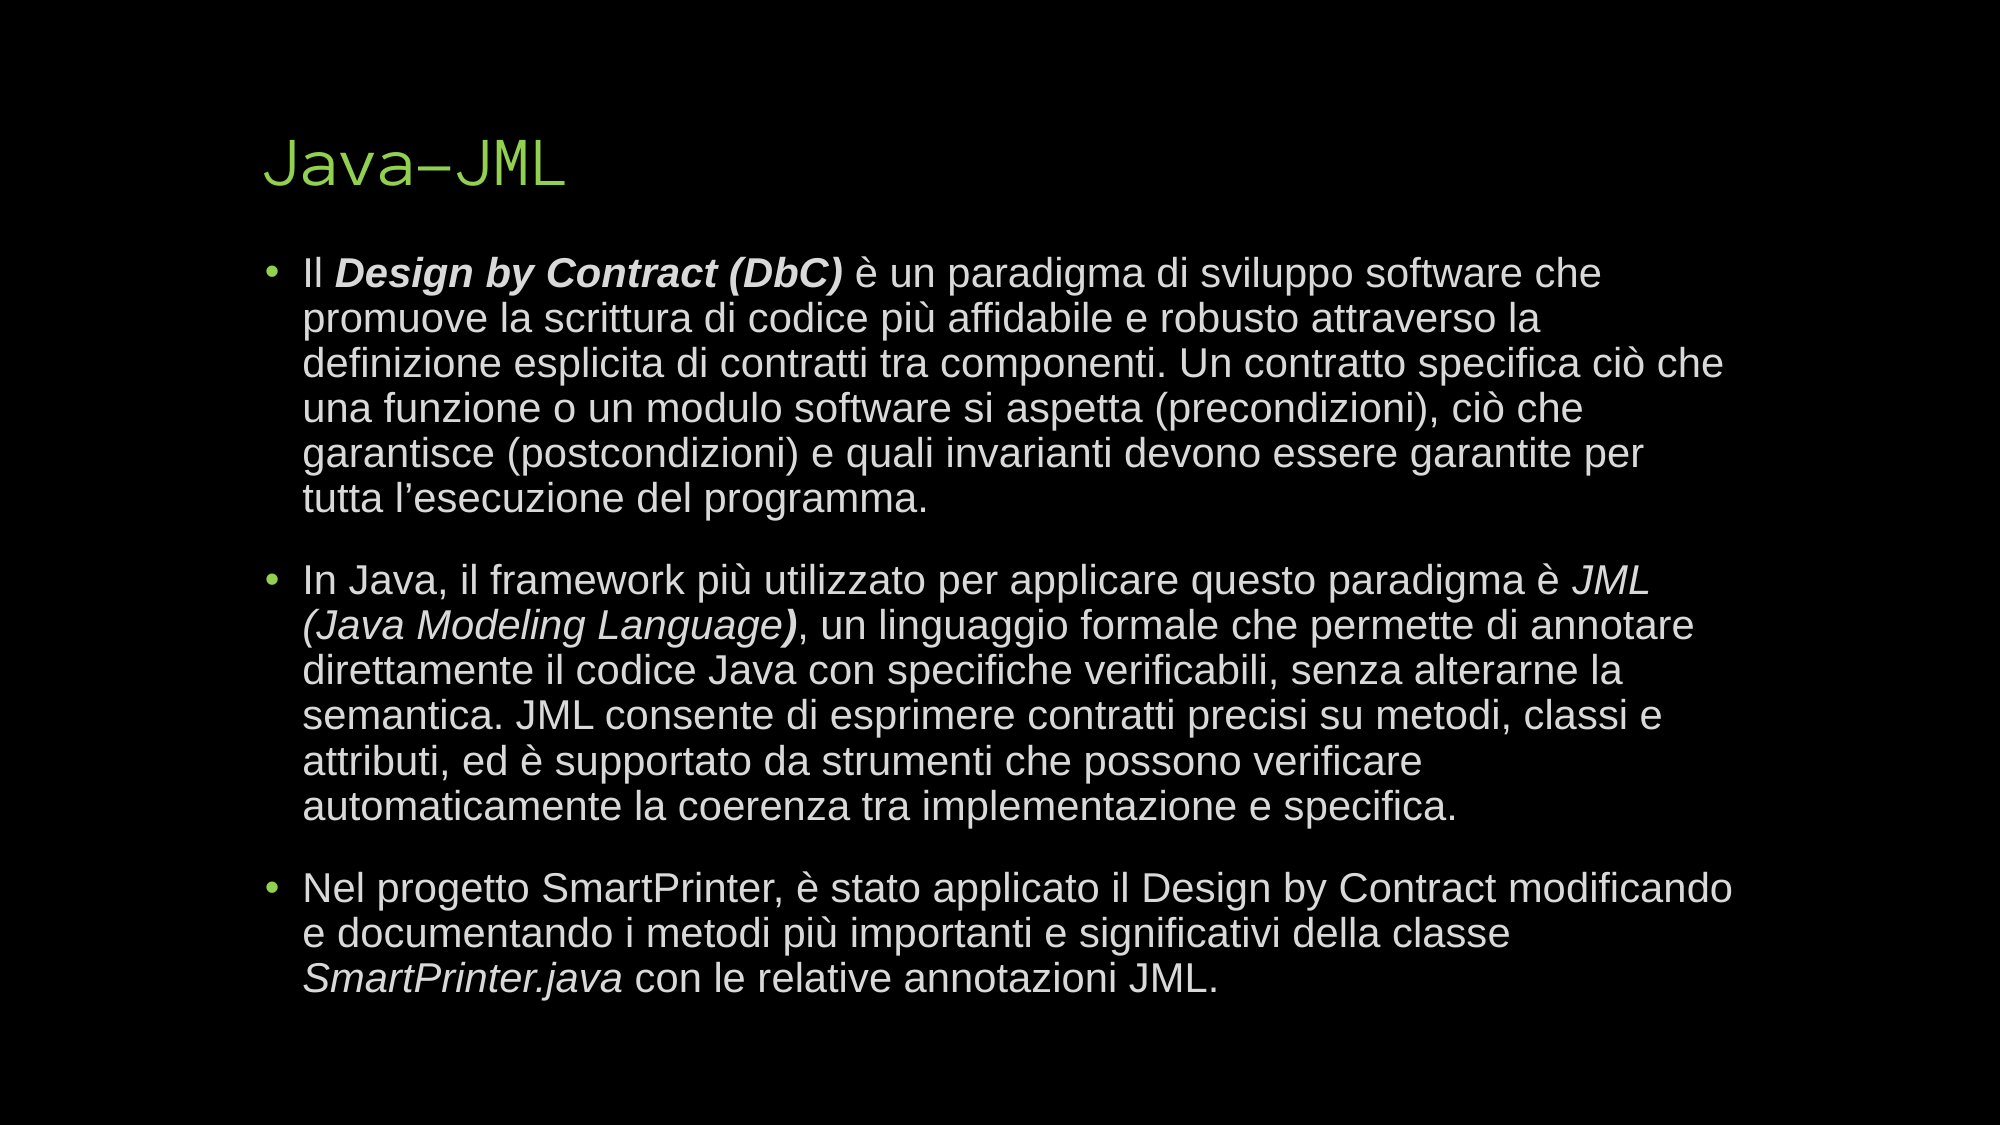

# Java-JML
Il Design by Contract (DbC) è un paradigma di sviluppo software che promuove la scrittura di codice più affidabile e robusto attraverso la definizione esplicita di contratti tra componenti. Un contratto specifica ciò che una funzione o un modulo software si aspetta (precondizioni), ciò che garantisce (postcondizioni) e quali invarianti devono essere garantite per tutta l’esecuzione del programma.
In Java, il framework più utilizzato per applicare questo paradigma è JML (Java Modeling Language), un linguaggio formale che permette di annotare direttamente il codice Java con specifiche verificabili, senza alterarne la semantica. JML consente di esprimere contratti precisi su metodi, classi e attributi, ed è supportato da strumenti che possono verificare automaticamente la coerenza tra implementazione e specifica.
Nel progetto SmartPrinter, è stato applicato il Design by Contract modificando e documentando i metodi più importanti e significativi della classe SmartPrinter.java con le relative annotazioni JML.